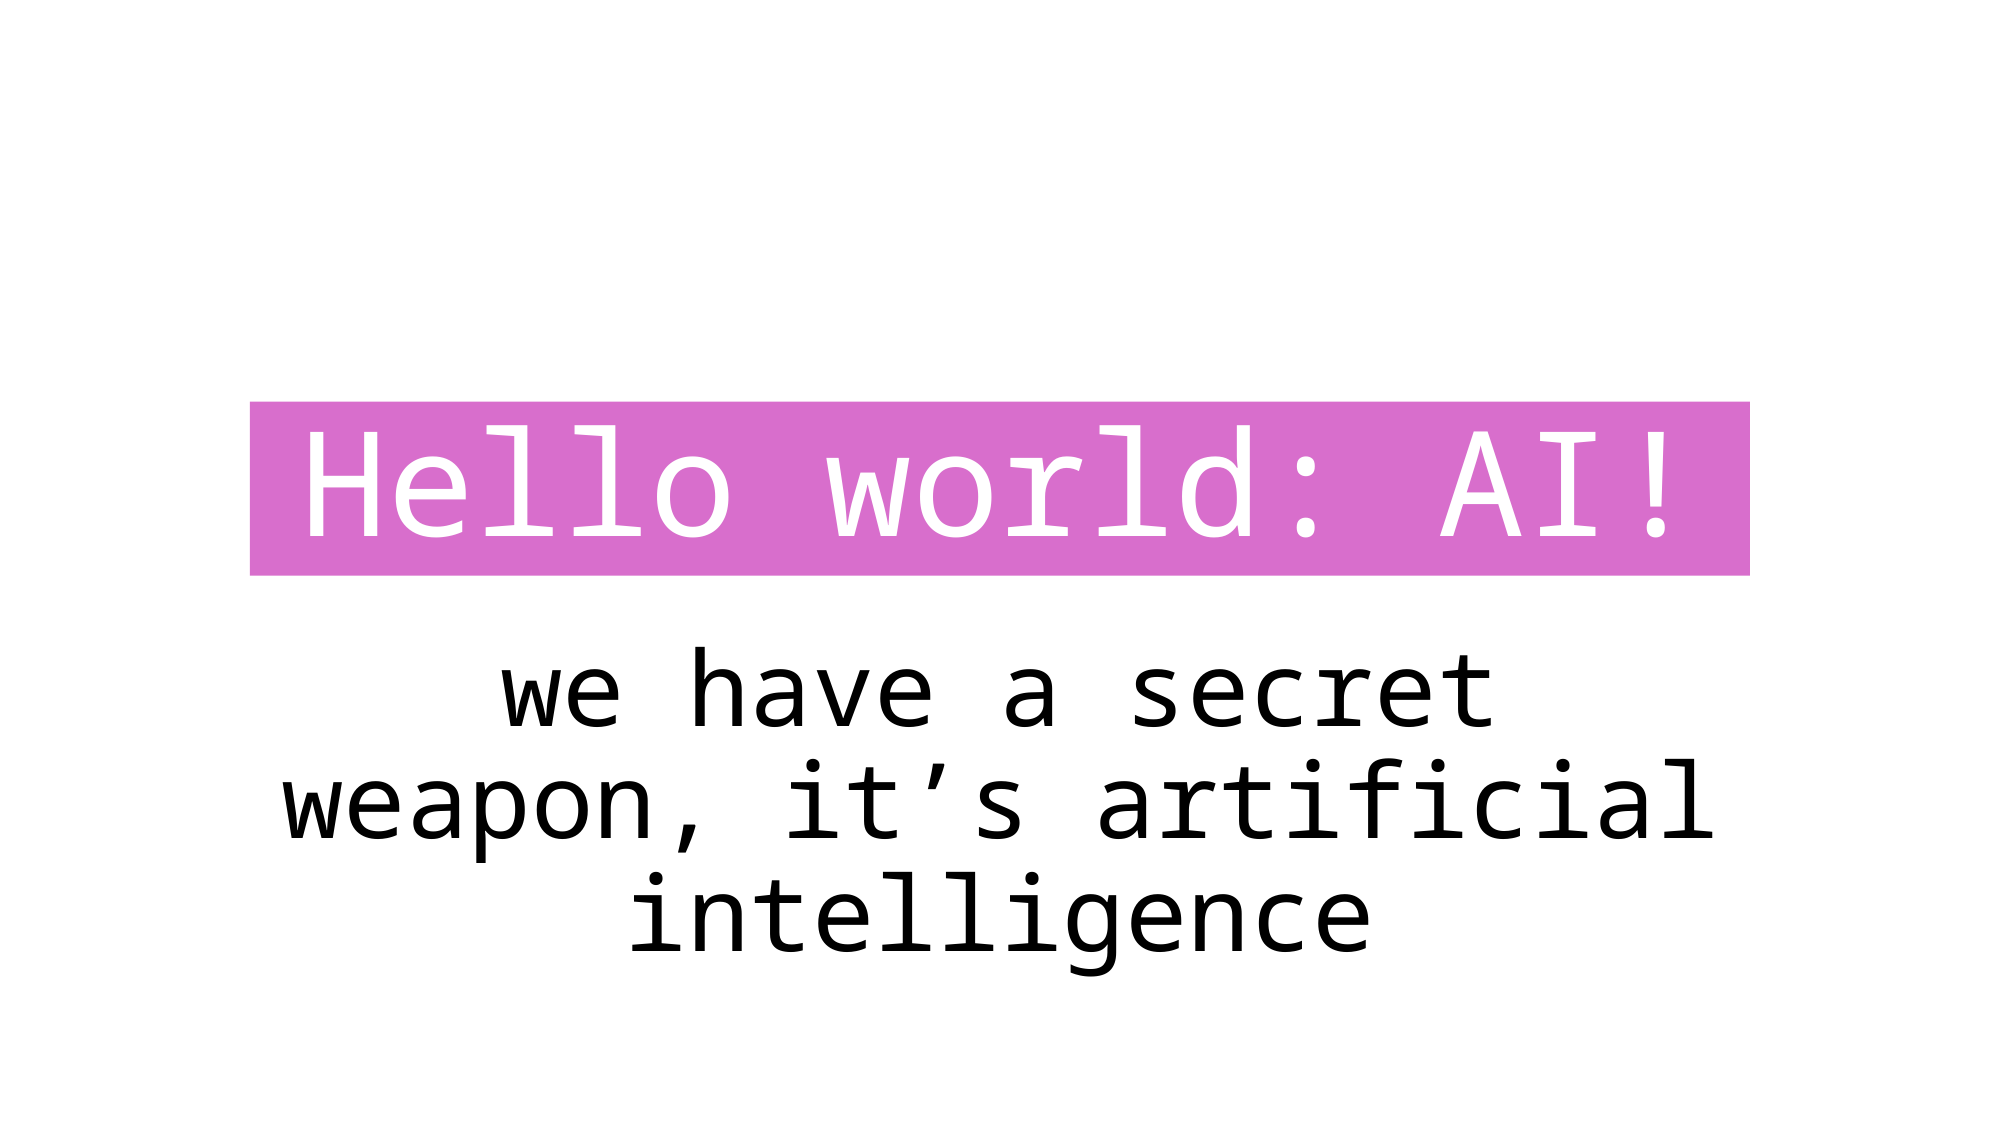

# Hello world: AI!
we have a secret weapon, it’s artificial intelligence